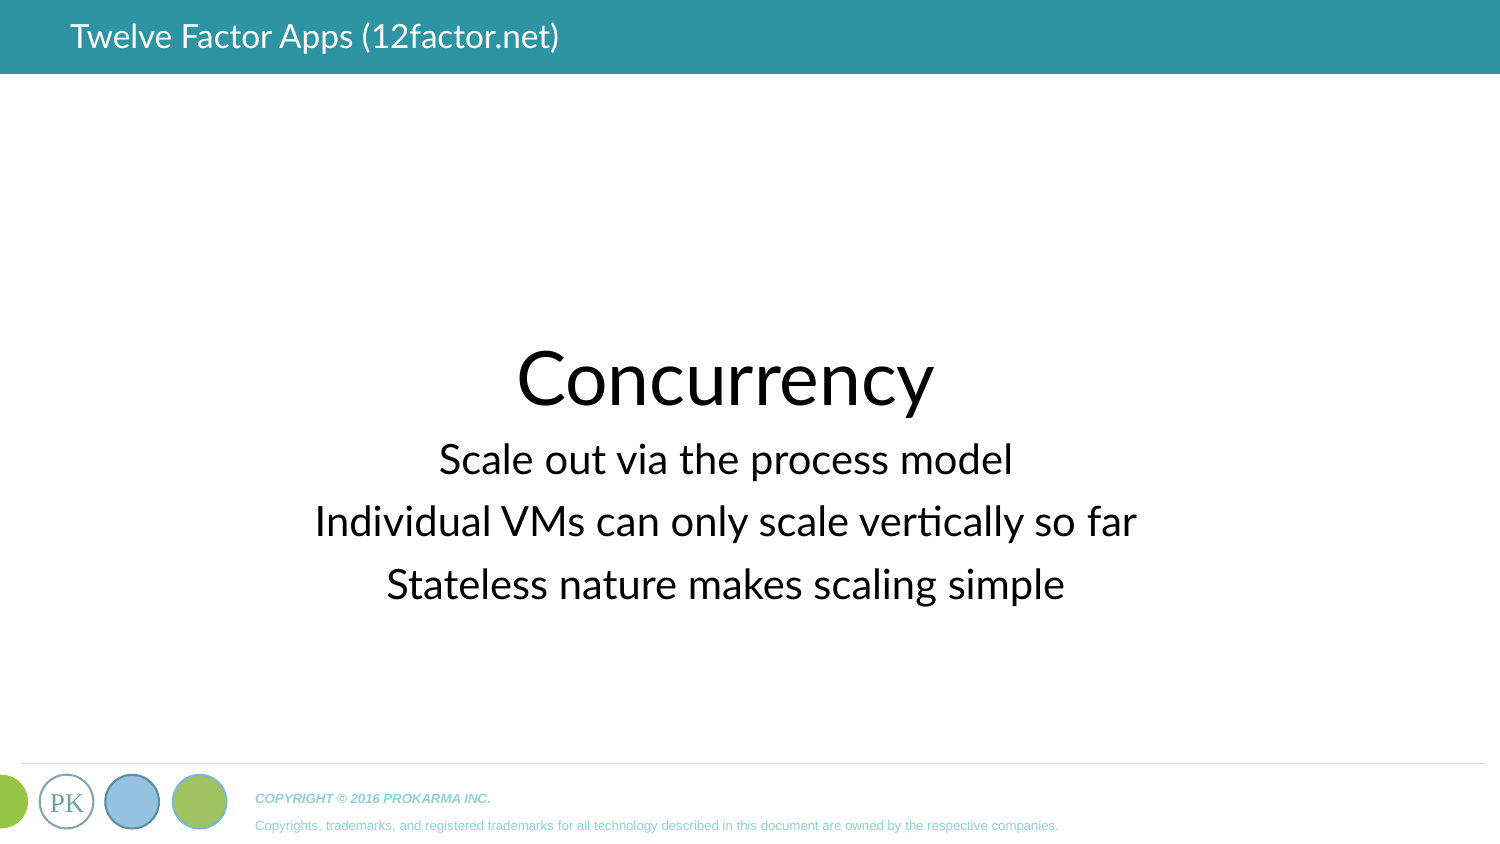

# Twelve Factor Apps (12factor.net)

Concurrency
Scale out via the process model
Individual VMs can only scale vertically so far
Stateless nature makes scaling simple